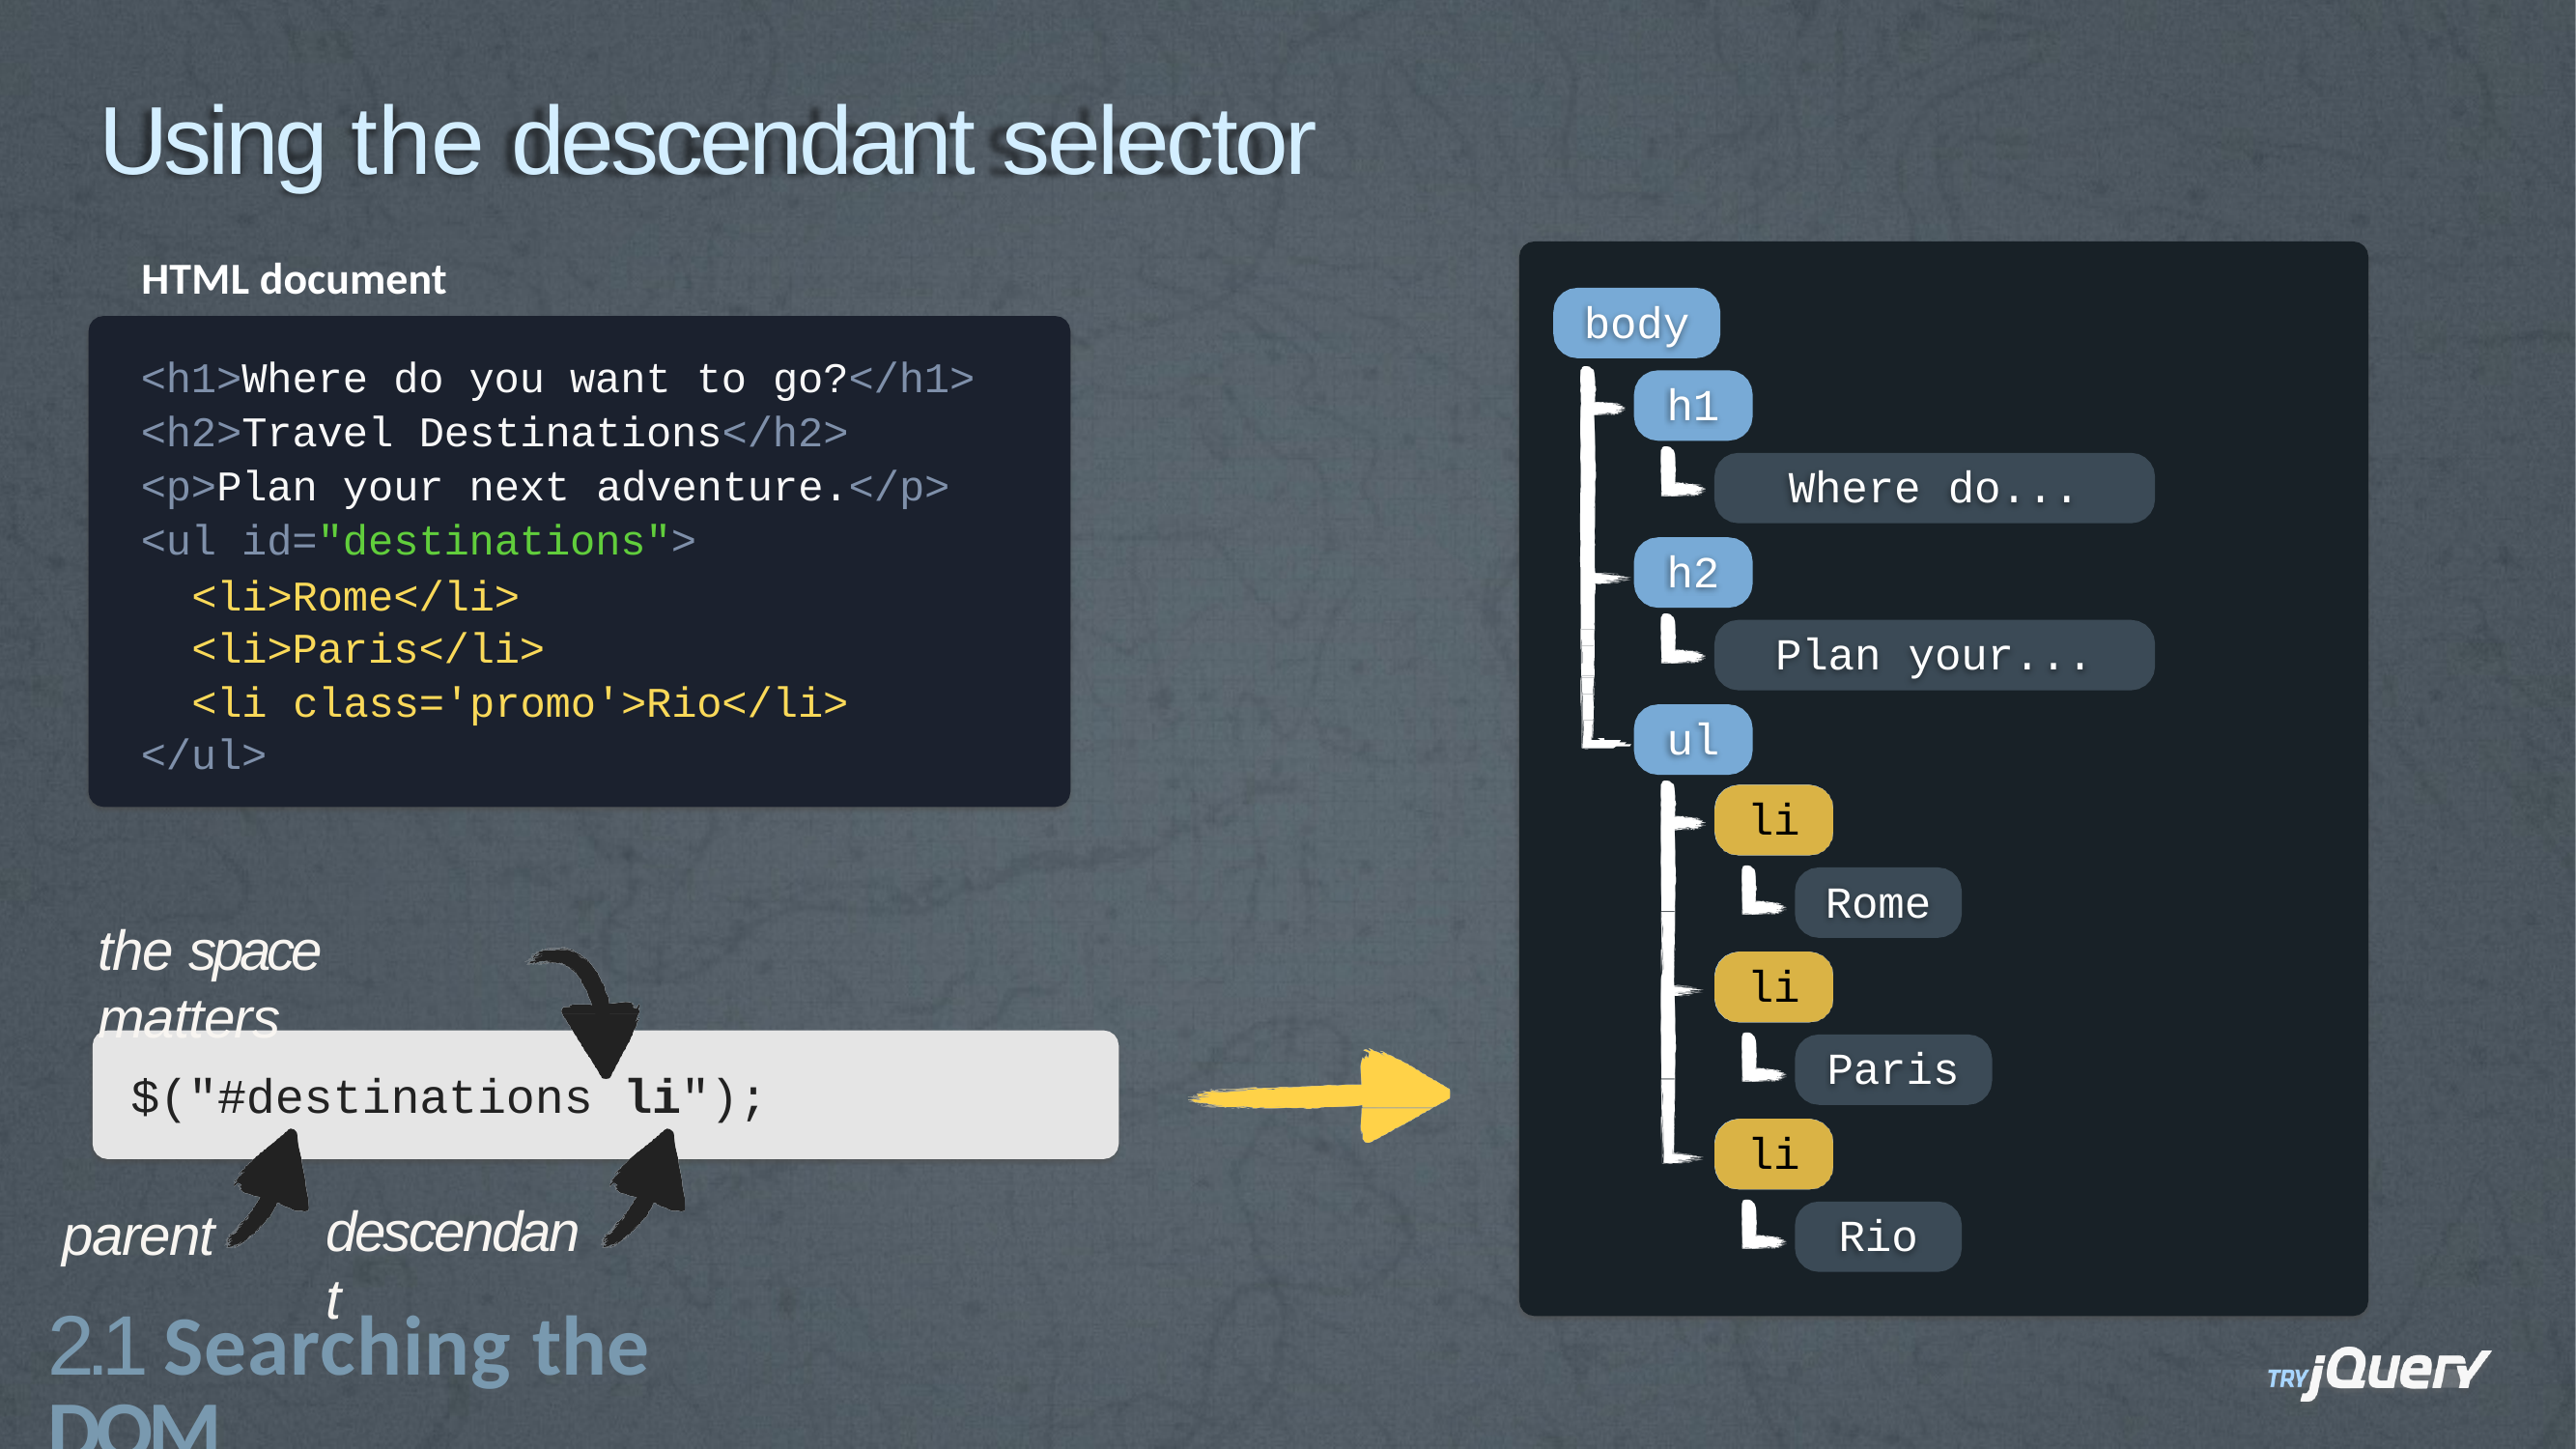

# Using the descendant selector

HTML document

<h1>Where do you want to go?</h1>
<h2>Travel Destinations</h2>
<p>Plan your next adventure.</p>
<ul id="destinations">
<li>Rome</li>
<li>Paris</li>
<li class='promo'>Rio</li>
</ul>

body
h1

Where
do...

h2

Plan
your...

ul
li
Rome
li
Paris
li
Rio

the space matters

$("#destinations
li");

descendant
parent

2.1 Searching the DOM